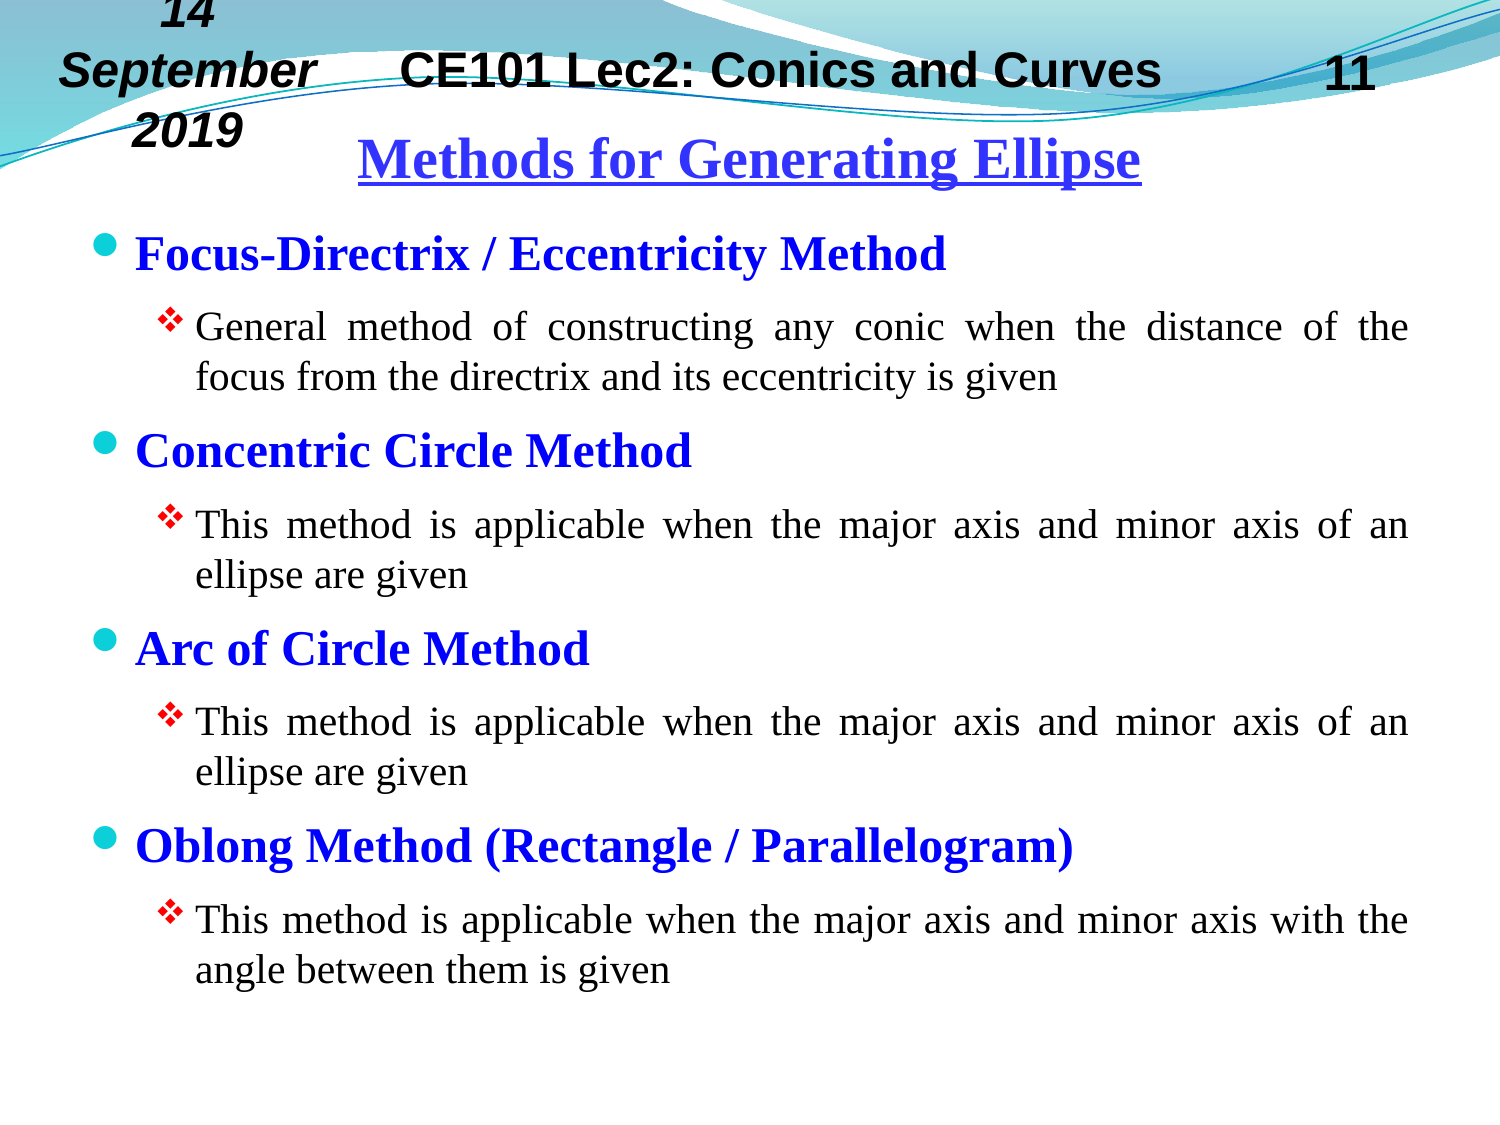

14 September 2019
CE101 Lec2: Conics and Curves
11
# Methods for Generating Ellipse
Focus-Directrix / Eccentricity Method
General method of constructing any conic when the distance of the focus from the directrix and its eccentricity is given
Concentric Circle Method
This method is applicable when the major axis and minor axis of an ellipse are given
Arc of Circle Method
This method is applicable when the major axis and minor axis of an ellipse are given
Oblong Method (Rectangle / Parallelogram)
This method is applicable when the major axis and minor axis with the angle between them is given